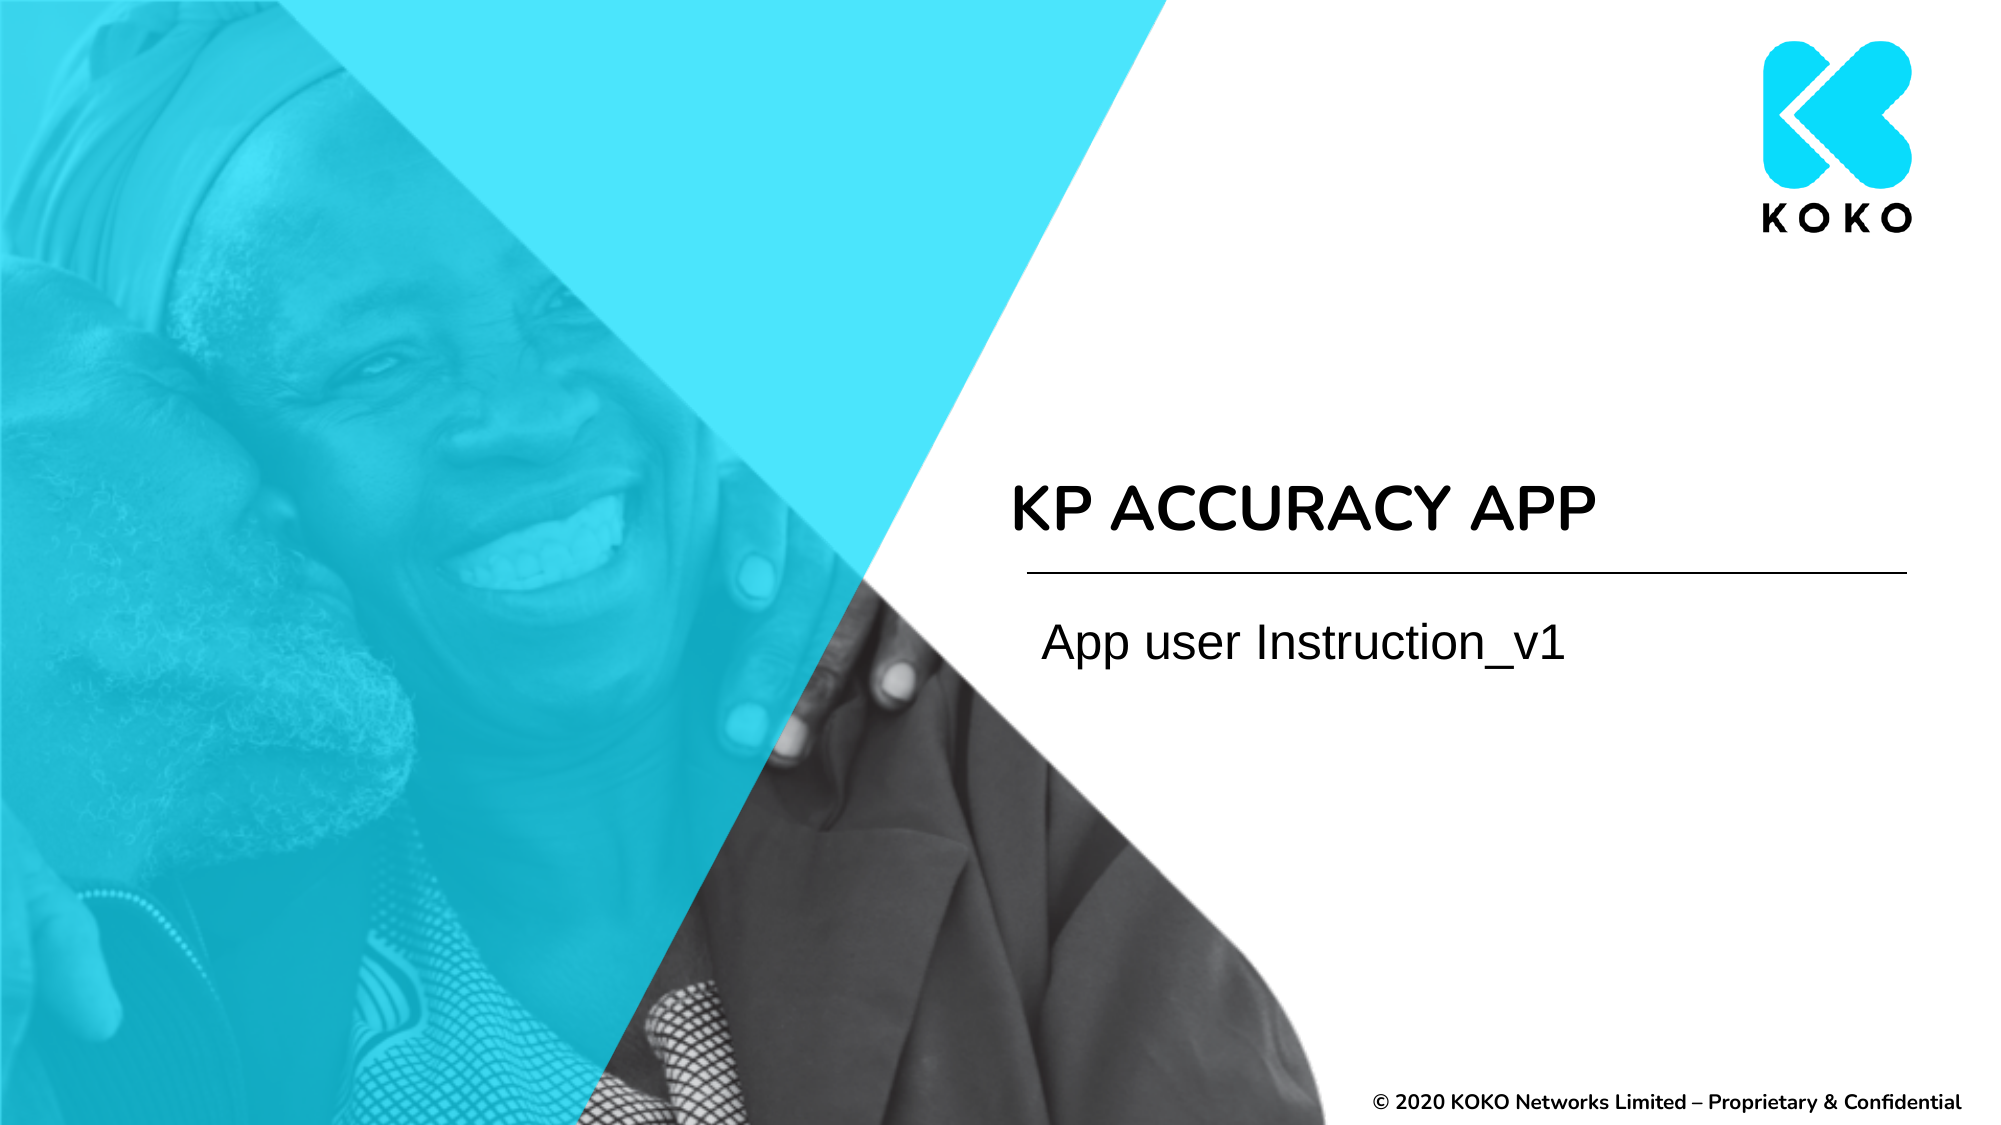

# KP ACCURACY APP
App user Instruction_v1